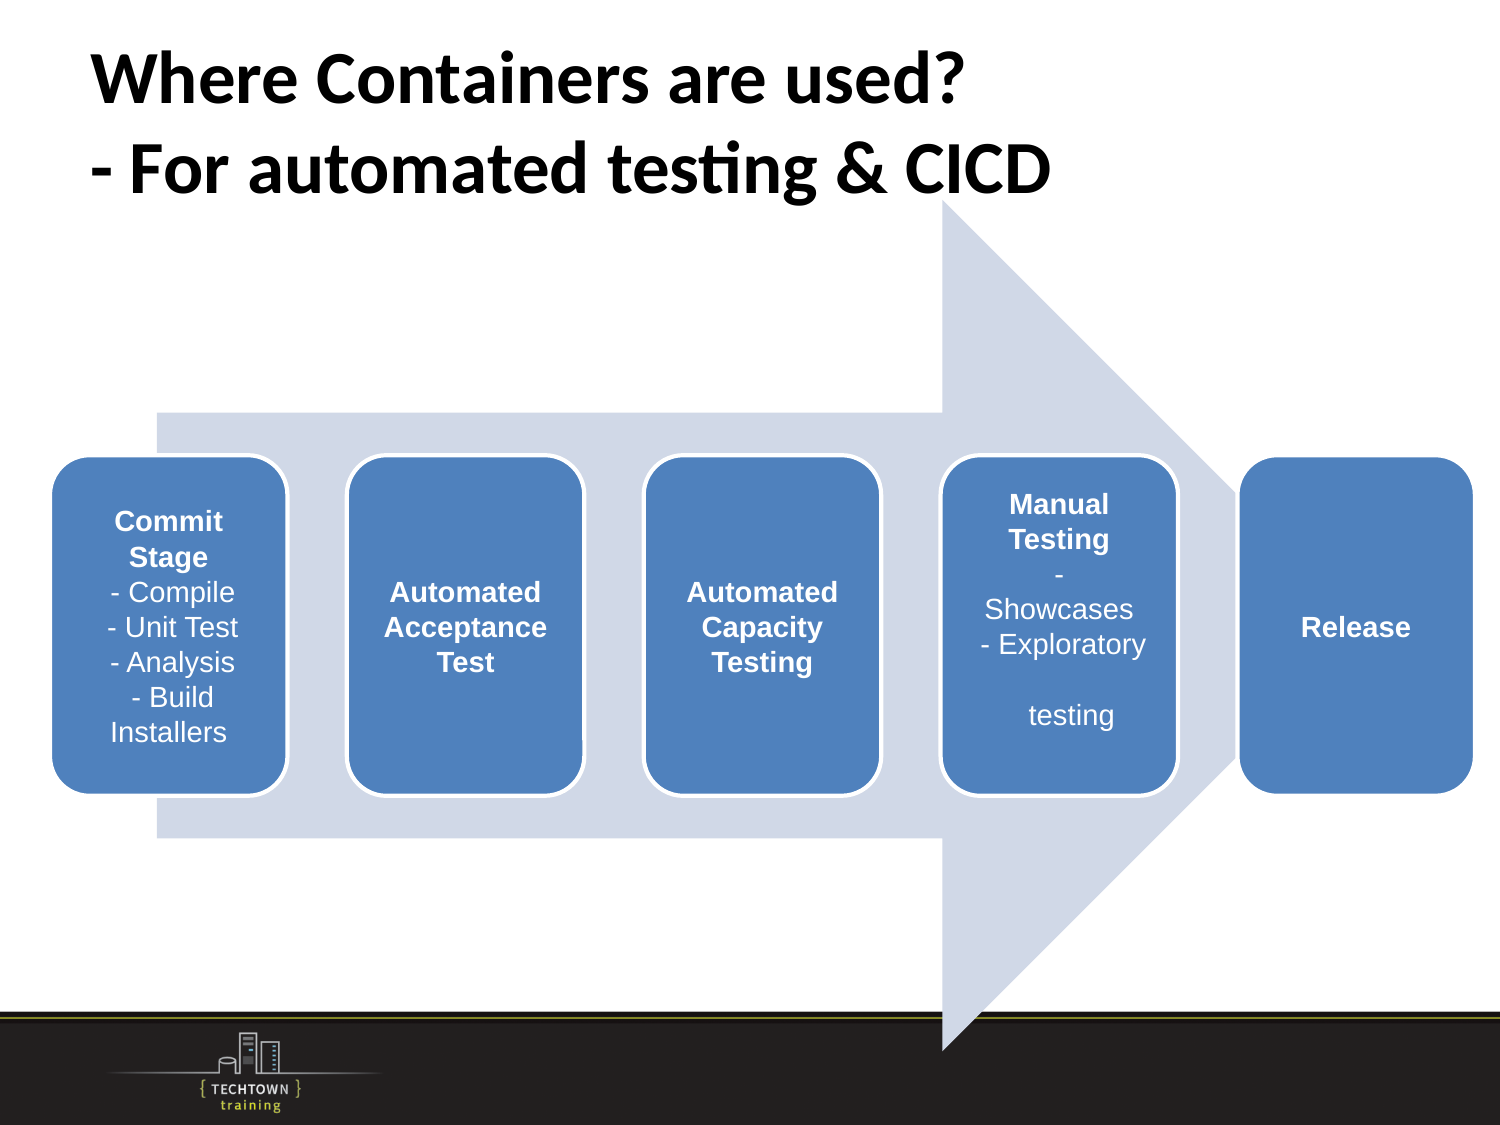

# Where Containers are used? - For automated testing & CICD
Commit Stage
 - Compile
 - Unit Test
 - Analysis
 - Build Installers
Automated Acceptance Test
Automated Capacity Testing
Manual Testing
 -  Showcases
 - Exploratory
   testing
Release